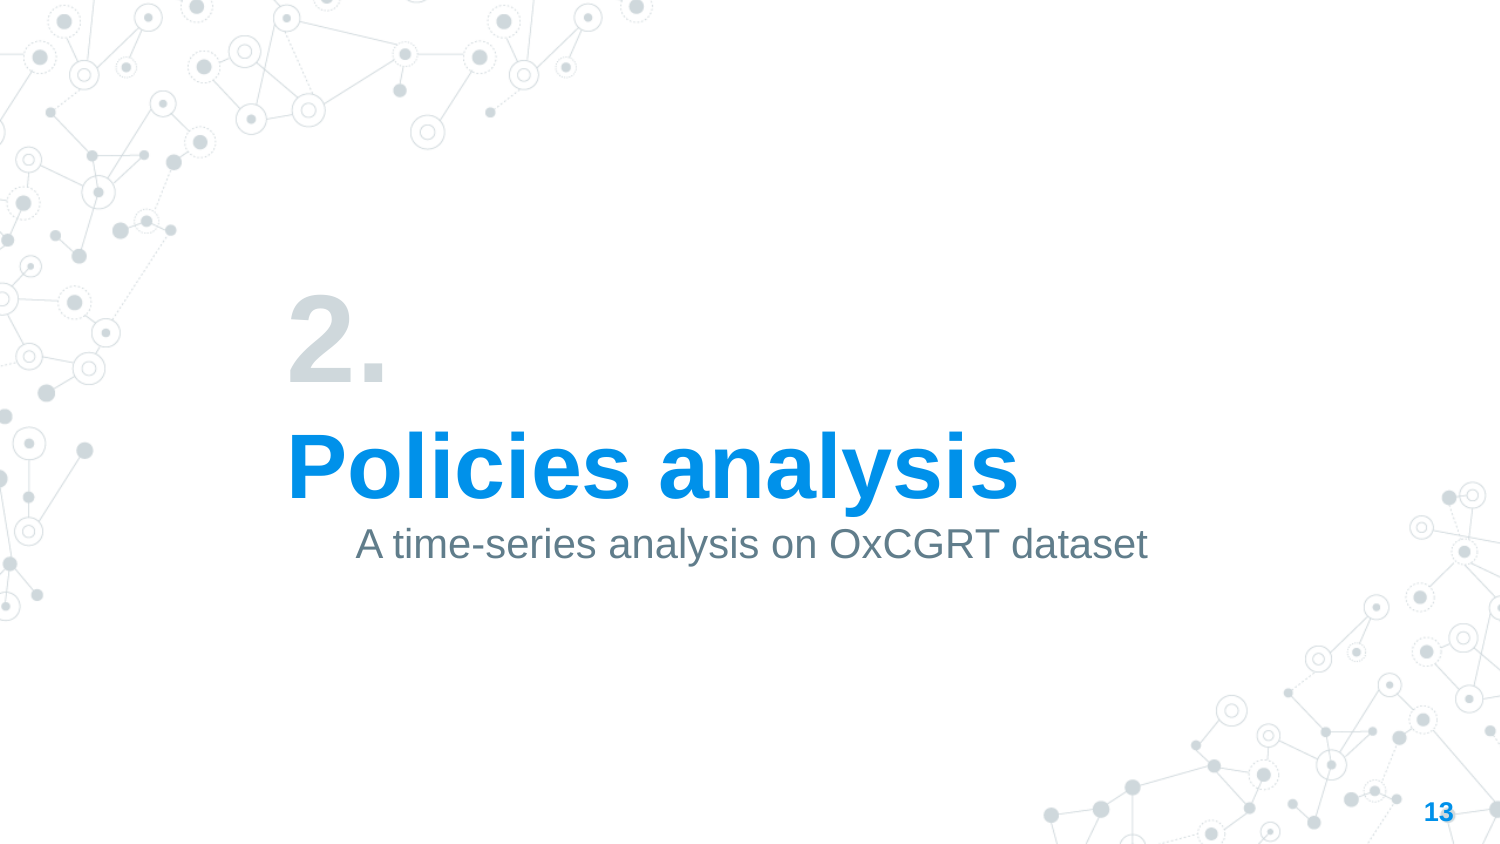

# 2.
Policies analysis
      A time-series analysis on OxCGRT dataset
13